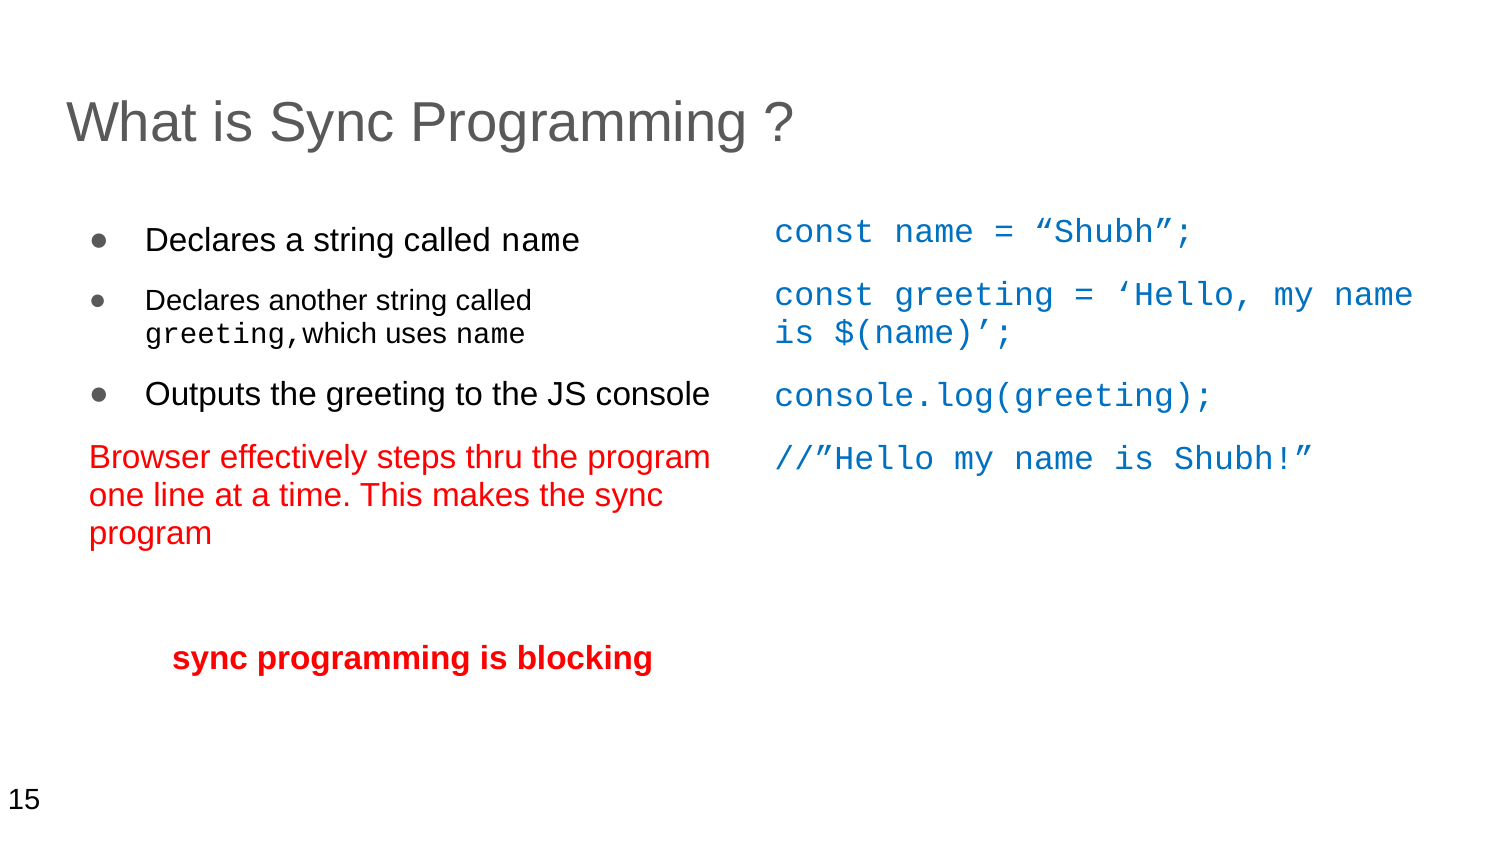

# What is Sync Programming ?
const name = “Shubh”;
const greeting = ‘Hello, my name is $(name)’;
console.log(greeting);
//”Hello my name is Shubh!”

Declares a string called name
Declares another string called greeting,which uses name
Outputs the greeting to the JS console
Browser effectively steps thru the program one line at a time. This makes the sync program

         sync programming is blocking

15